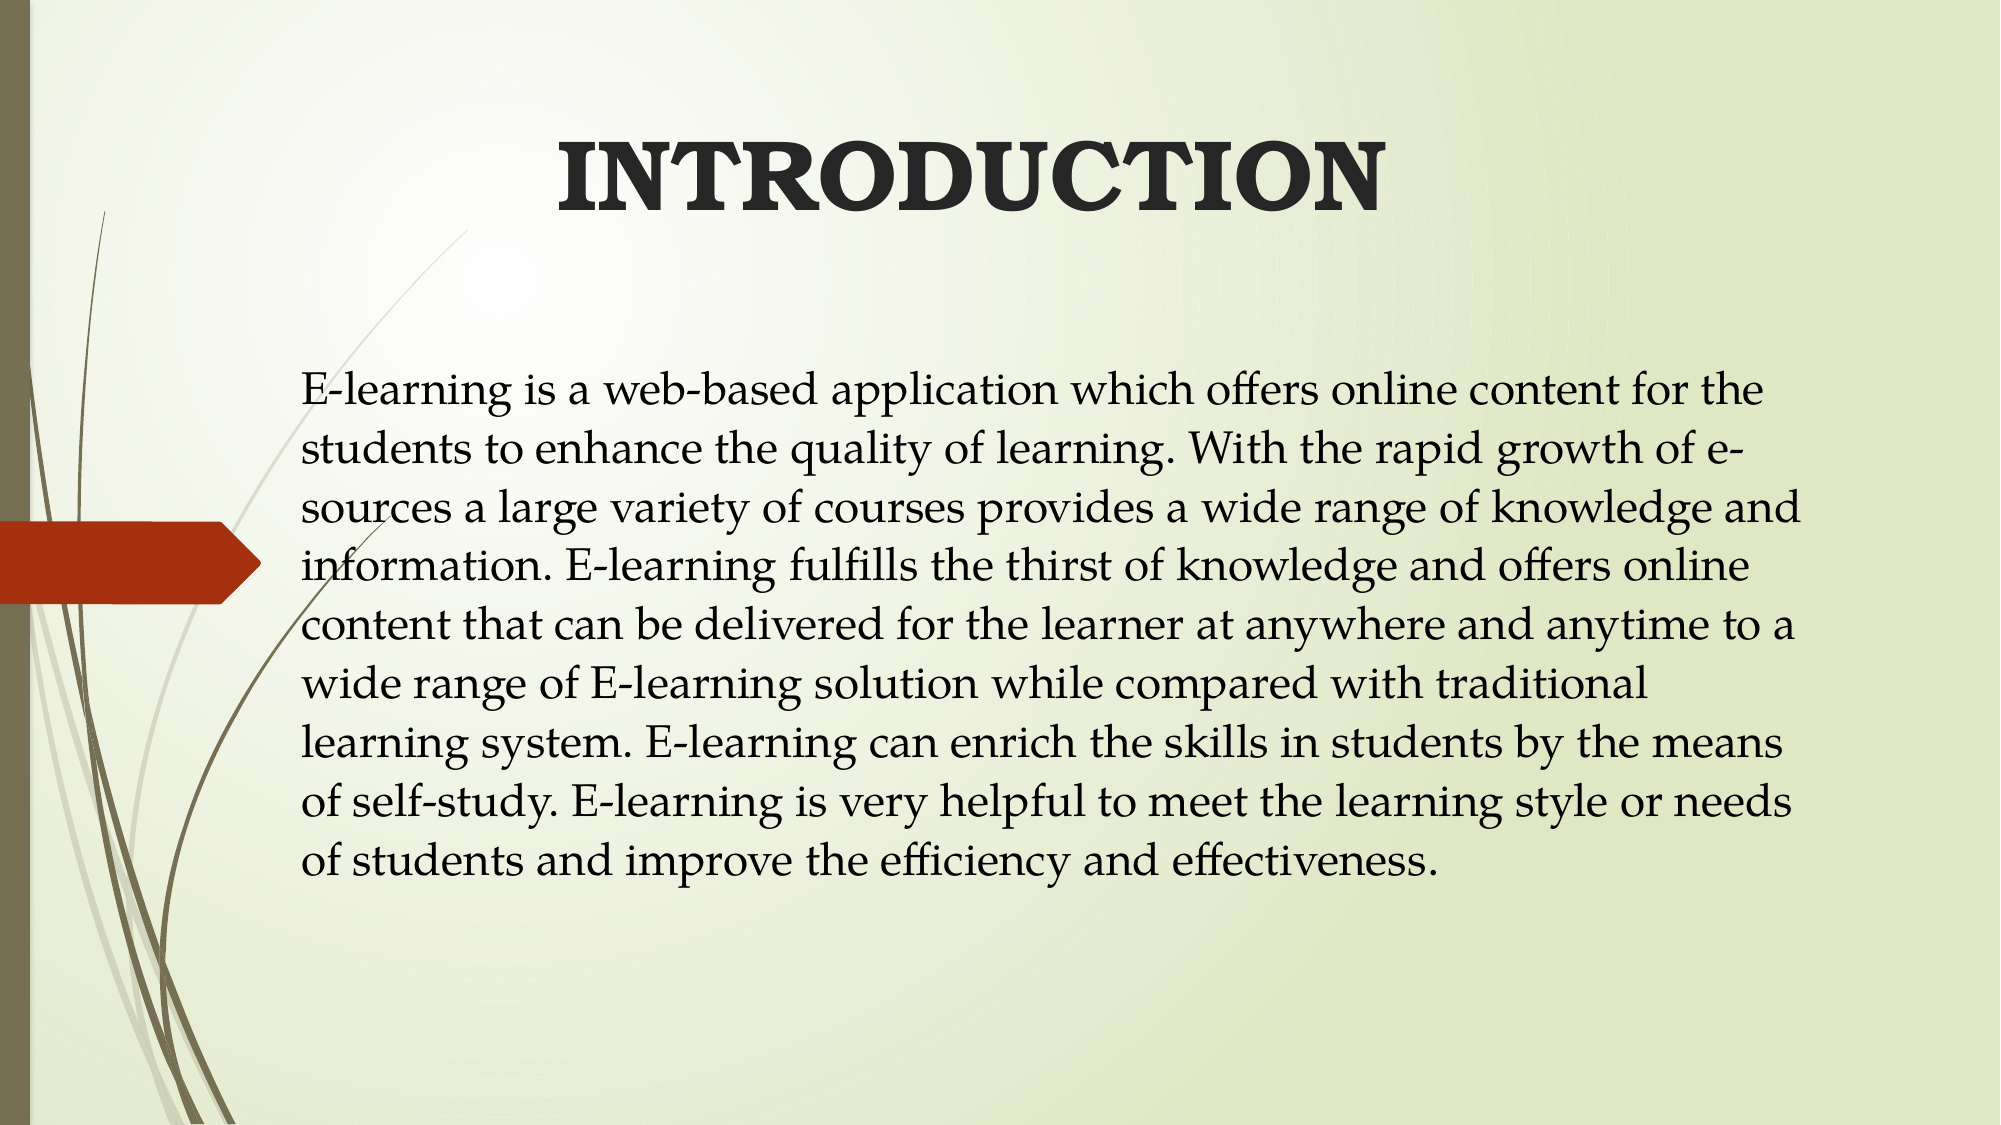

# INTRODUCTION
E-learning is a web-based application which offers online content for the students to enhance the quality of learning. With the rapid growth of e-sources a large variety of courses provides a wide range of knowledge and information. E-learning fulfills the thirst of knowledge and offers online content that can be delivered for the learner at anywhere and anytime to a wide range of E-learning solution while compared with traditional learning system. E-learning can enrich the skills in students by the means of self-study. E-learning is very helpful to meet the learning style or needs of students and improve the efficiency and effectiveness.